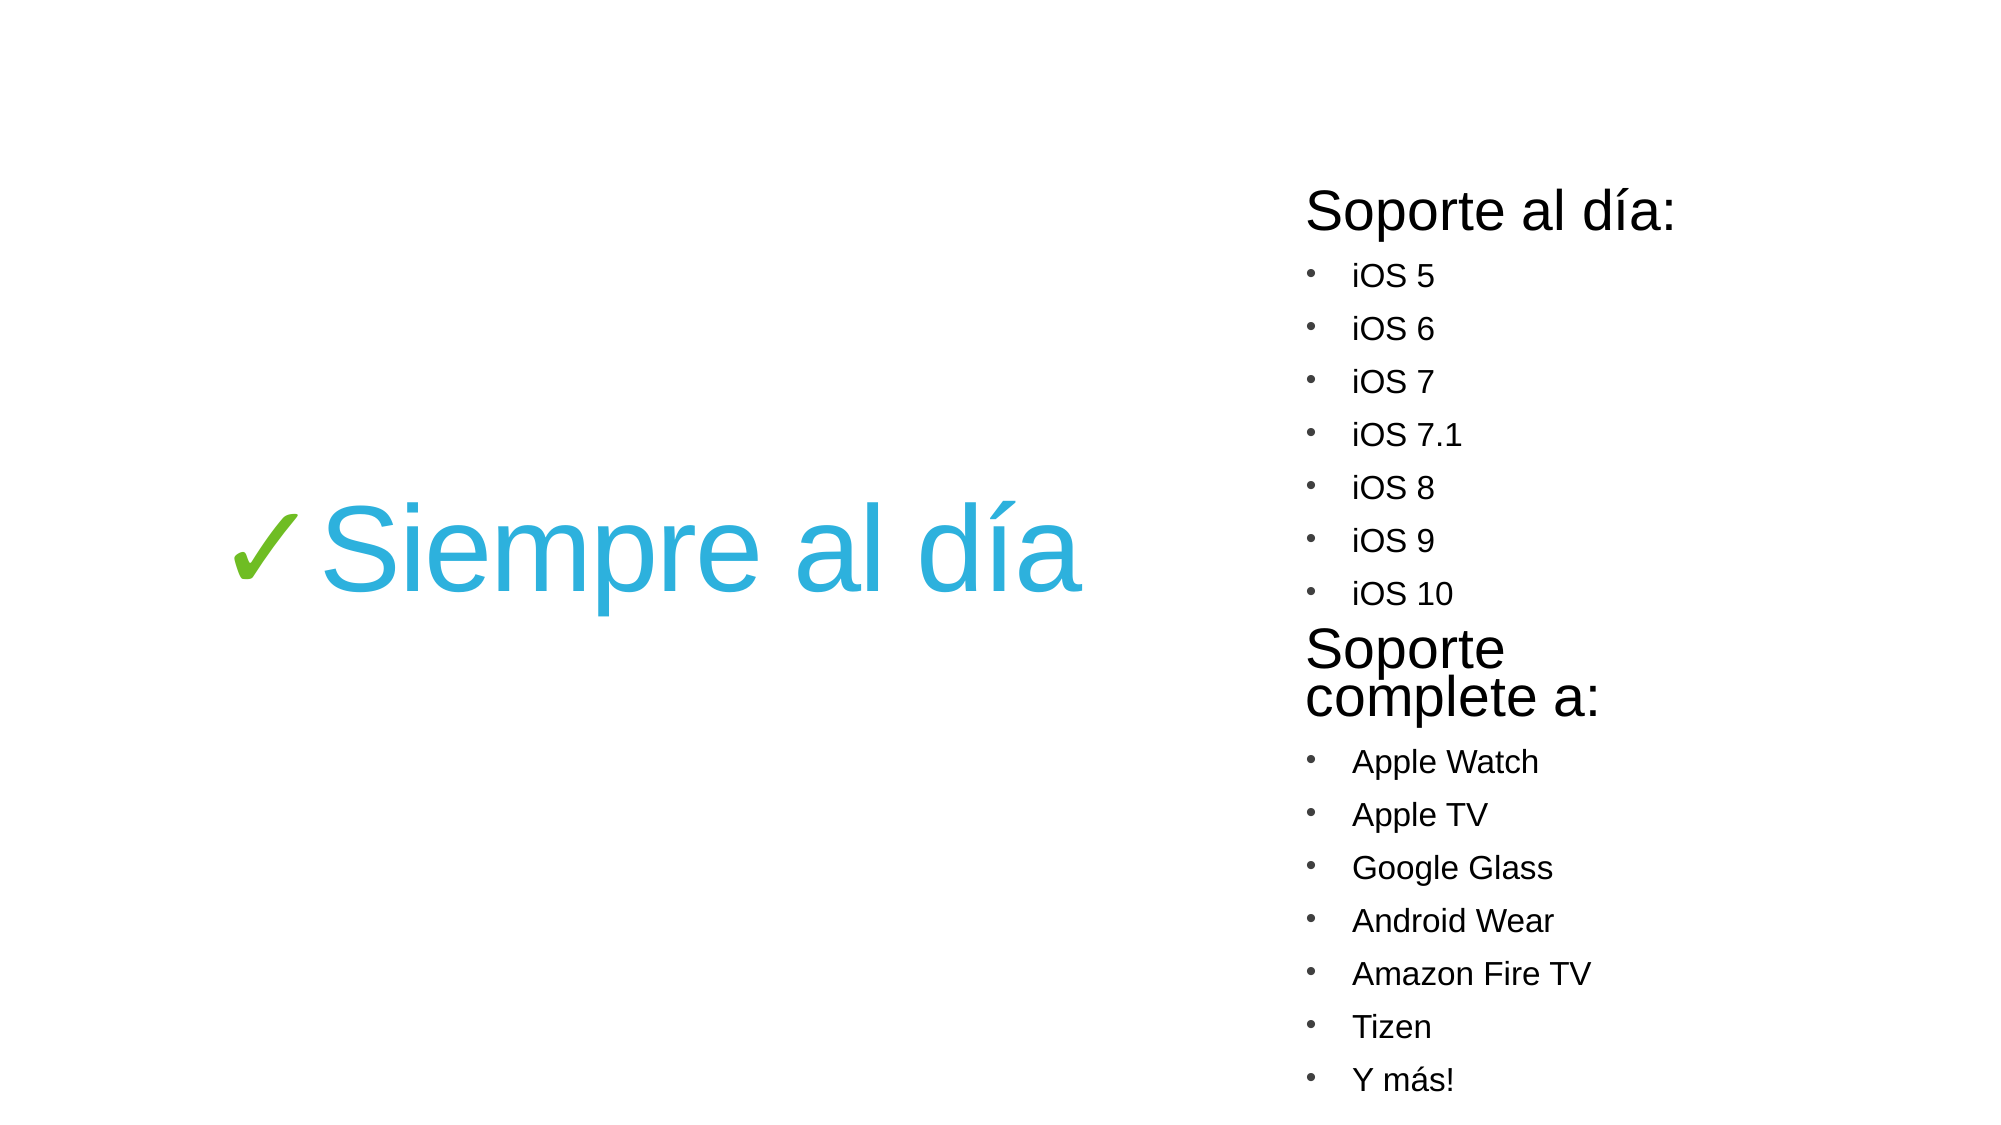

Soporte al día:
iOS 5
iOS 6
iOS 7
iOS 7.1
iOS 8
iOS 9
iOS 10
# ✓Siempre al día
Soporte complete a:
Apple Watch
Apple TV
Google Glass
Android Wear
Amazon Fire TV
Tizen
Y más!